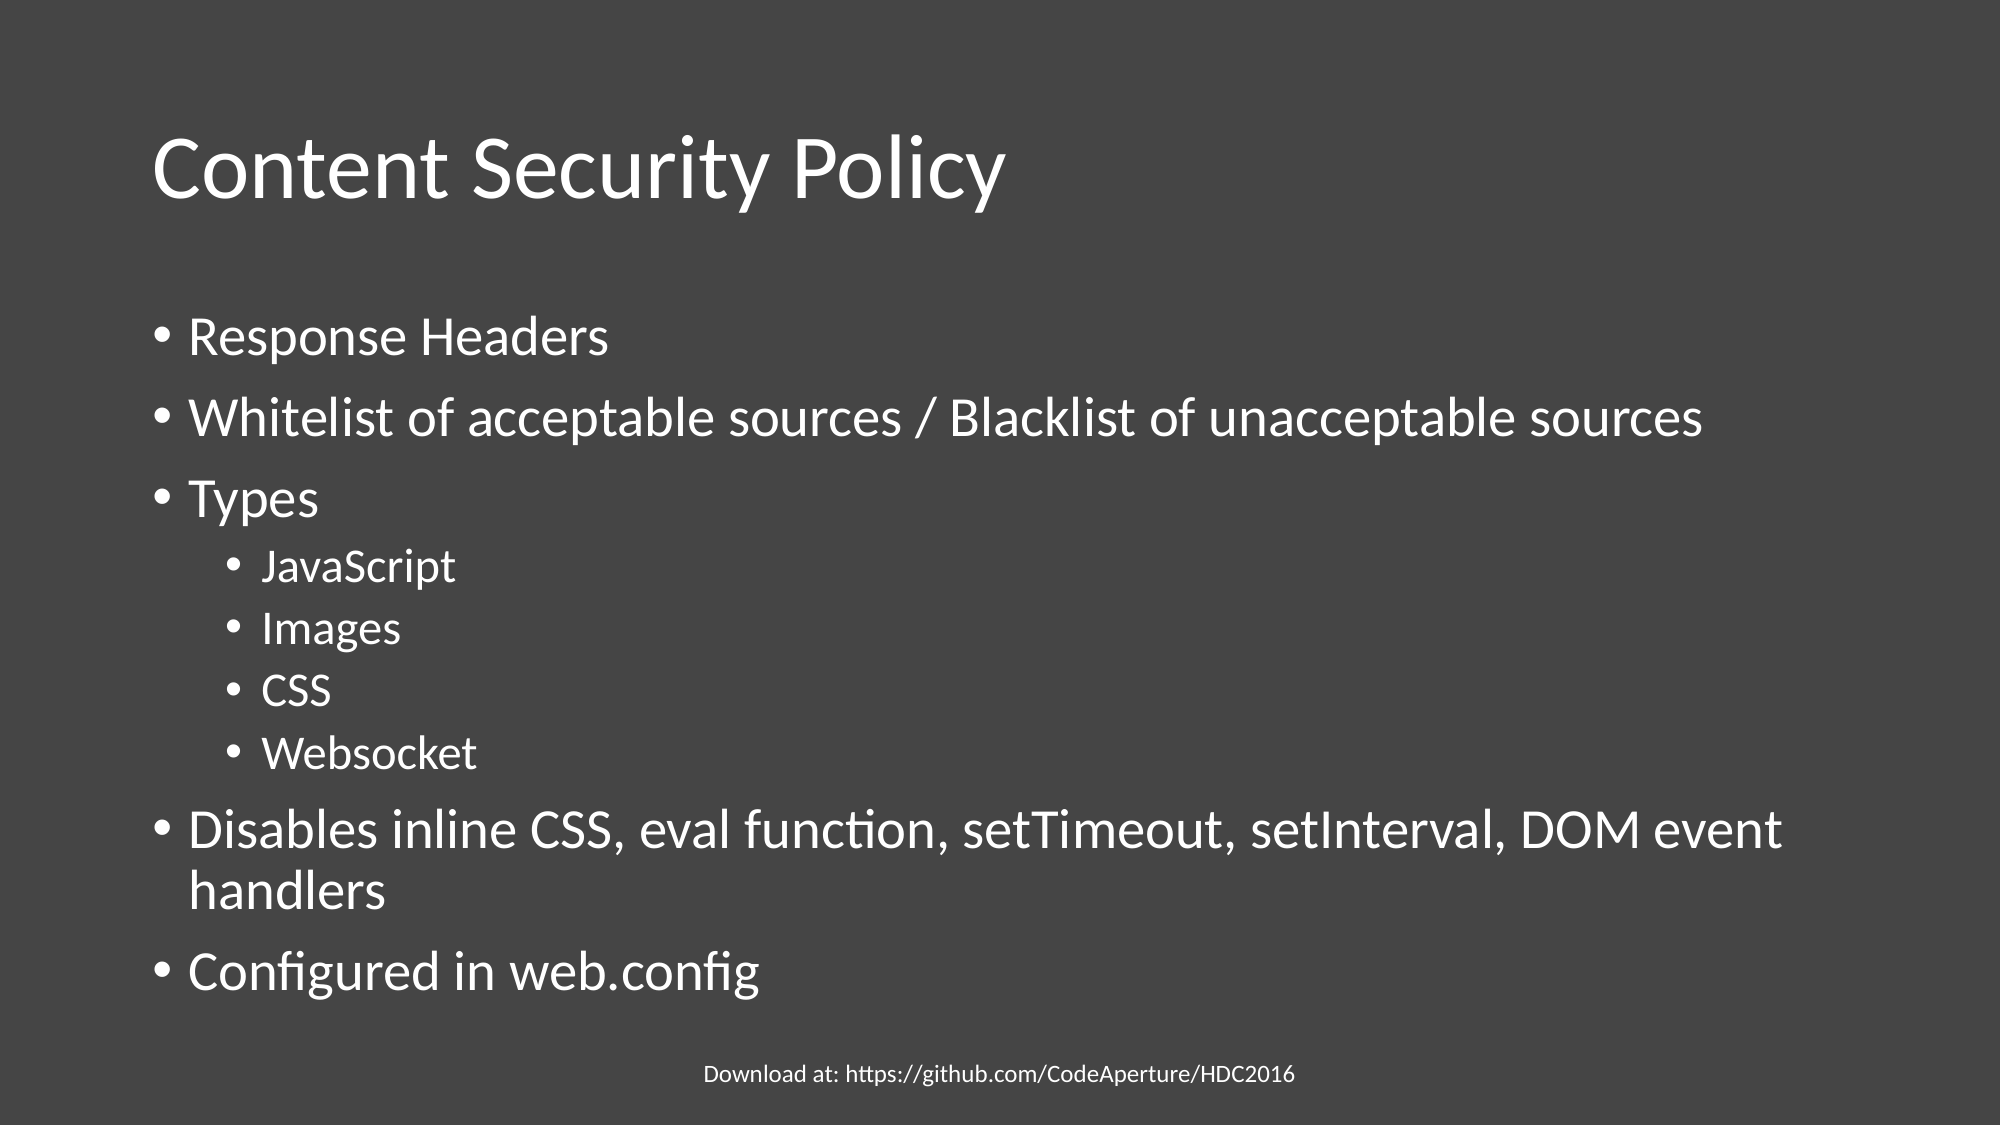

# Content Security Policy
Response Headers
Whitelist of acceptable sources / Blacklist of unacceptable sources
Types
JavaScript
Images
CSS
Websocket
Disables inline CSS, eval function, setTimeout, setInterval, DOM event handlers
Configured in web.config
Download at: https://github.com/CodeAperture/HDC2016